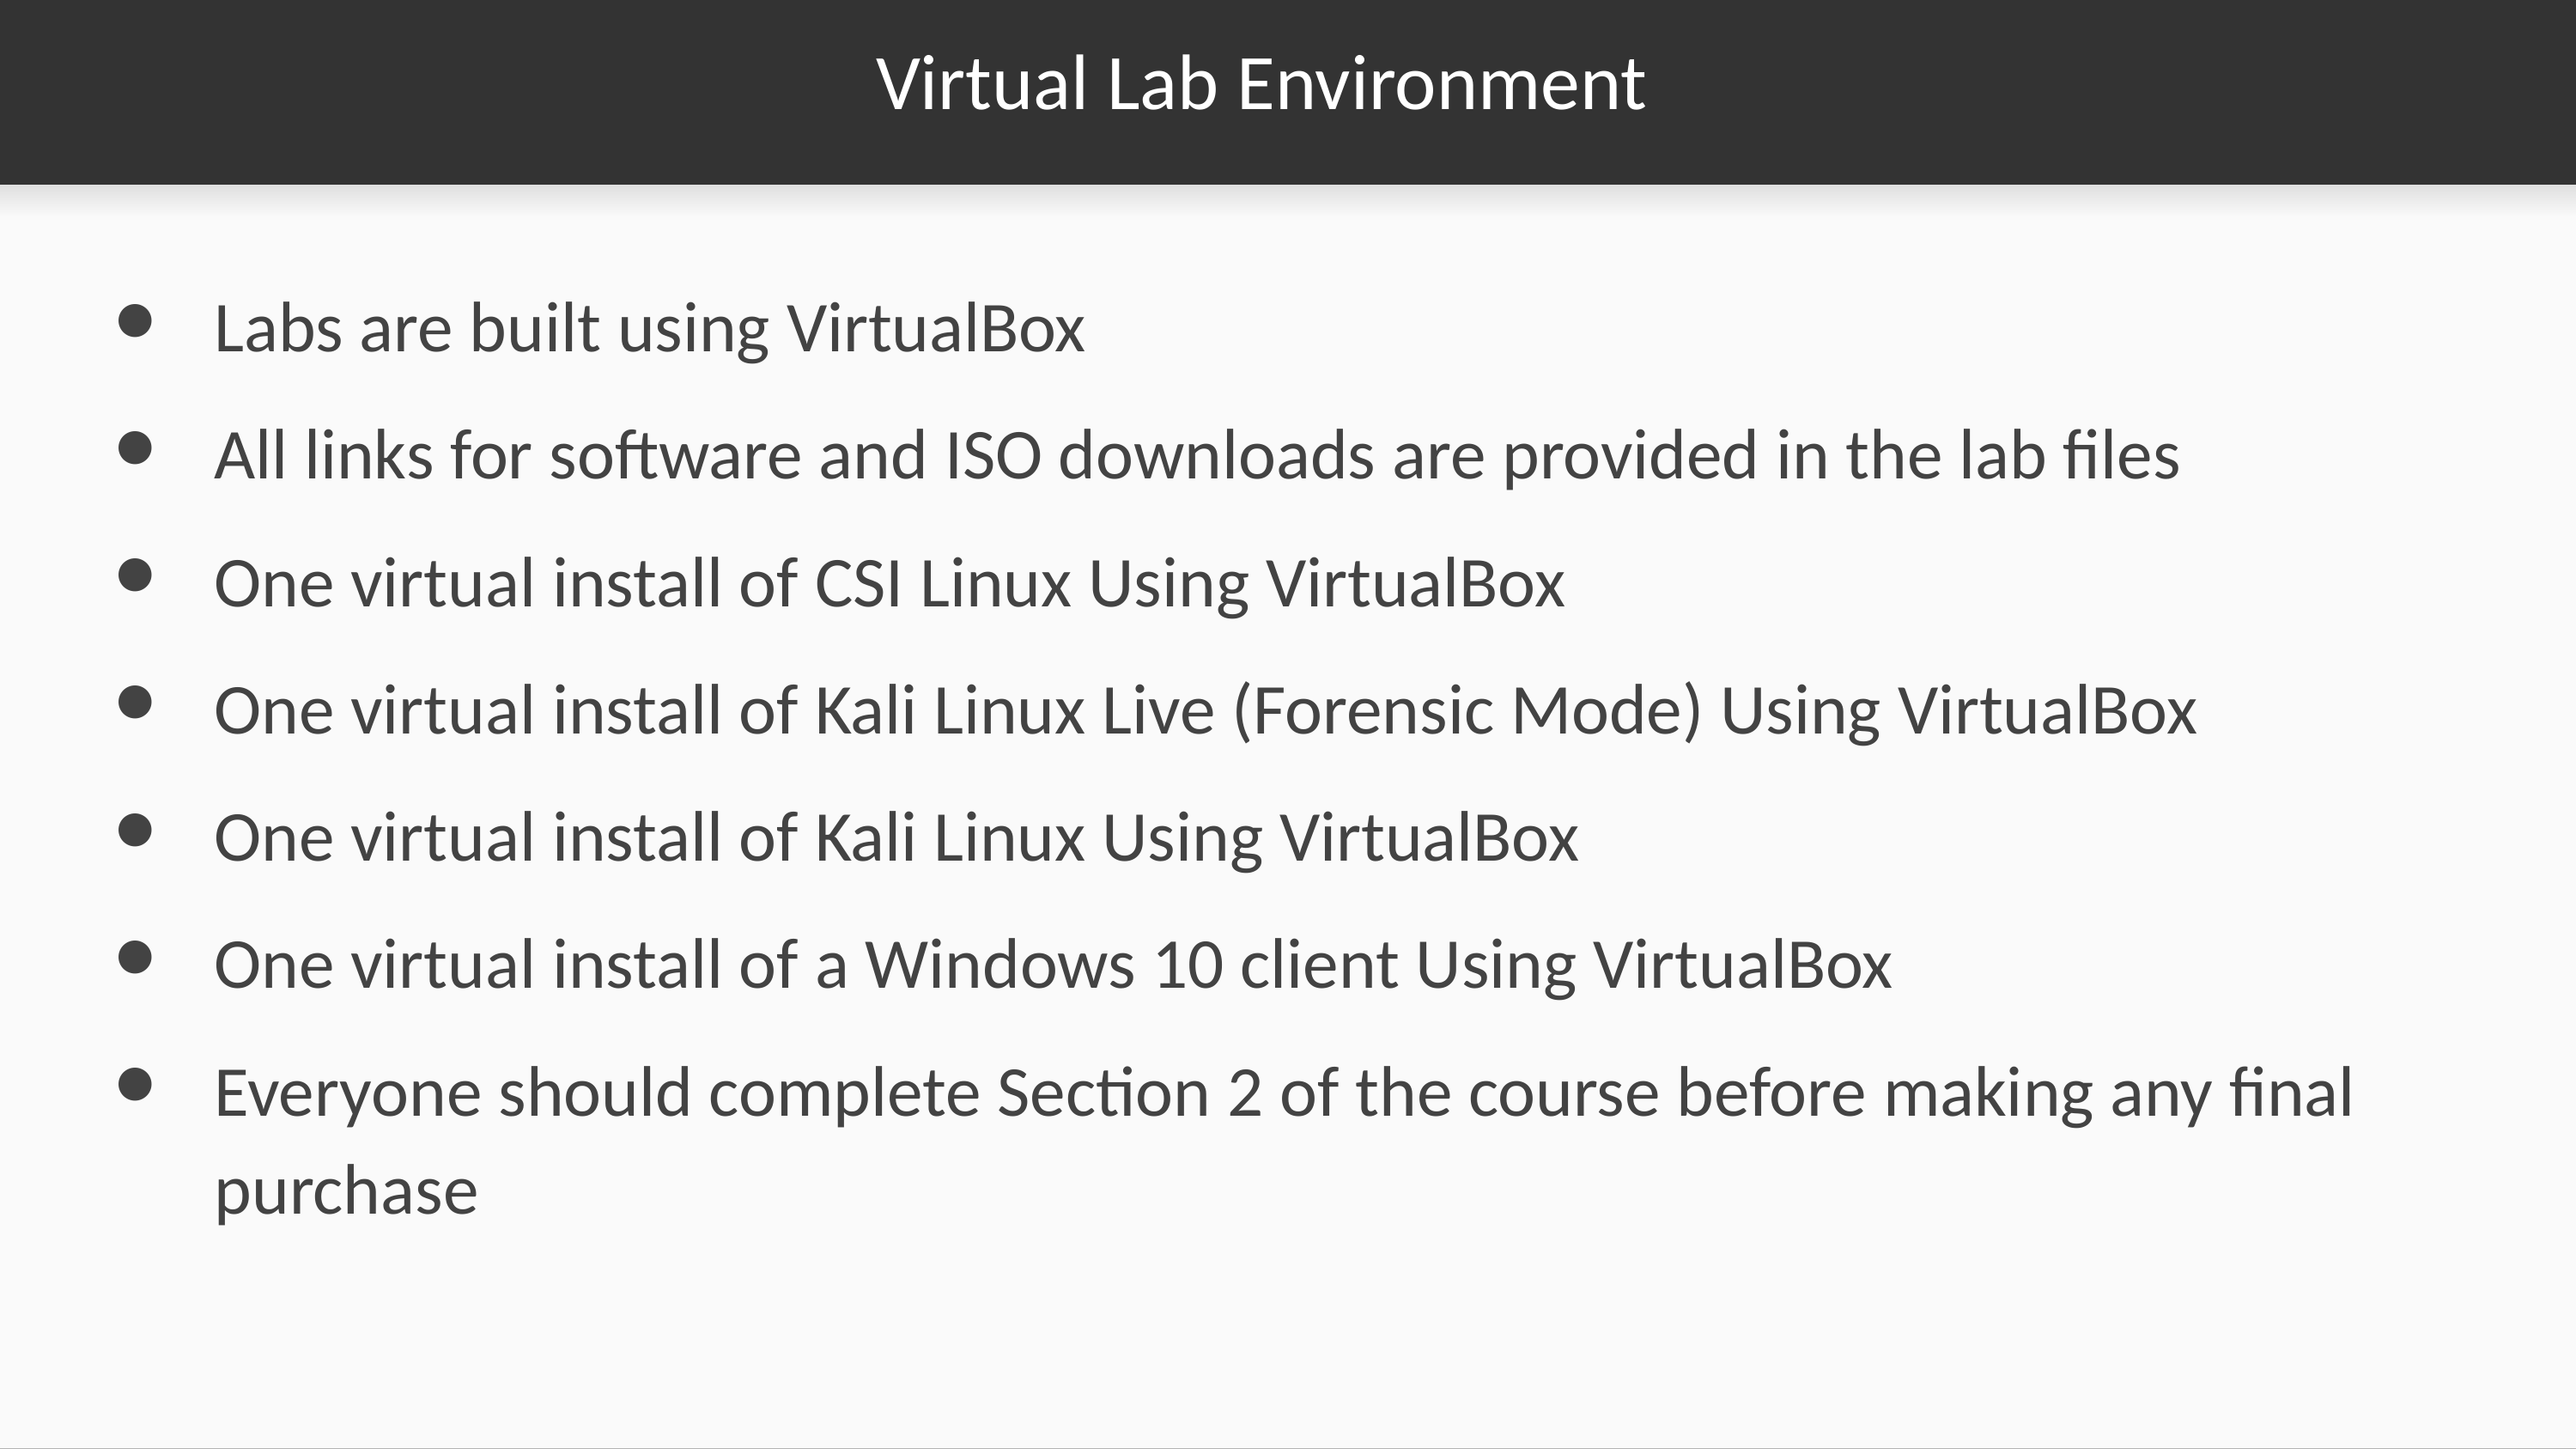

# Virtual Lab Environment
Labs are built using VirtualBox
All links for software and ISO downloads are provided in the lab files
One virtual install of CSI Linux Using VirtualBox
One virtual install of Kali Linux Live (Forensic Mode) Using VirtualBox
One virtual install of Kali Linux Using VirtualBox
One virtual install of a Windows 10 client Using VirtualBox
Everyone should complete Section 2 of the course before making any final purchase